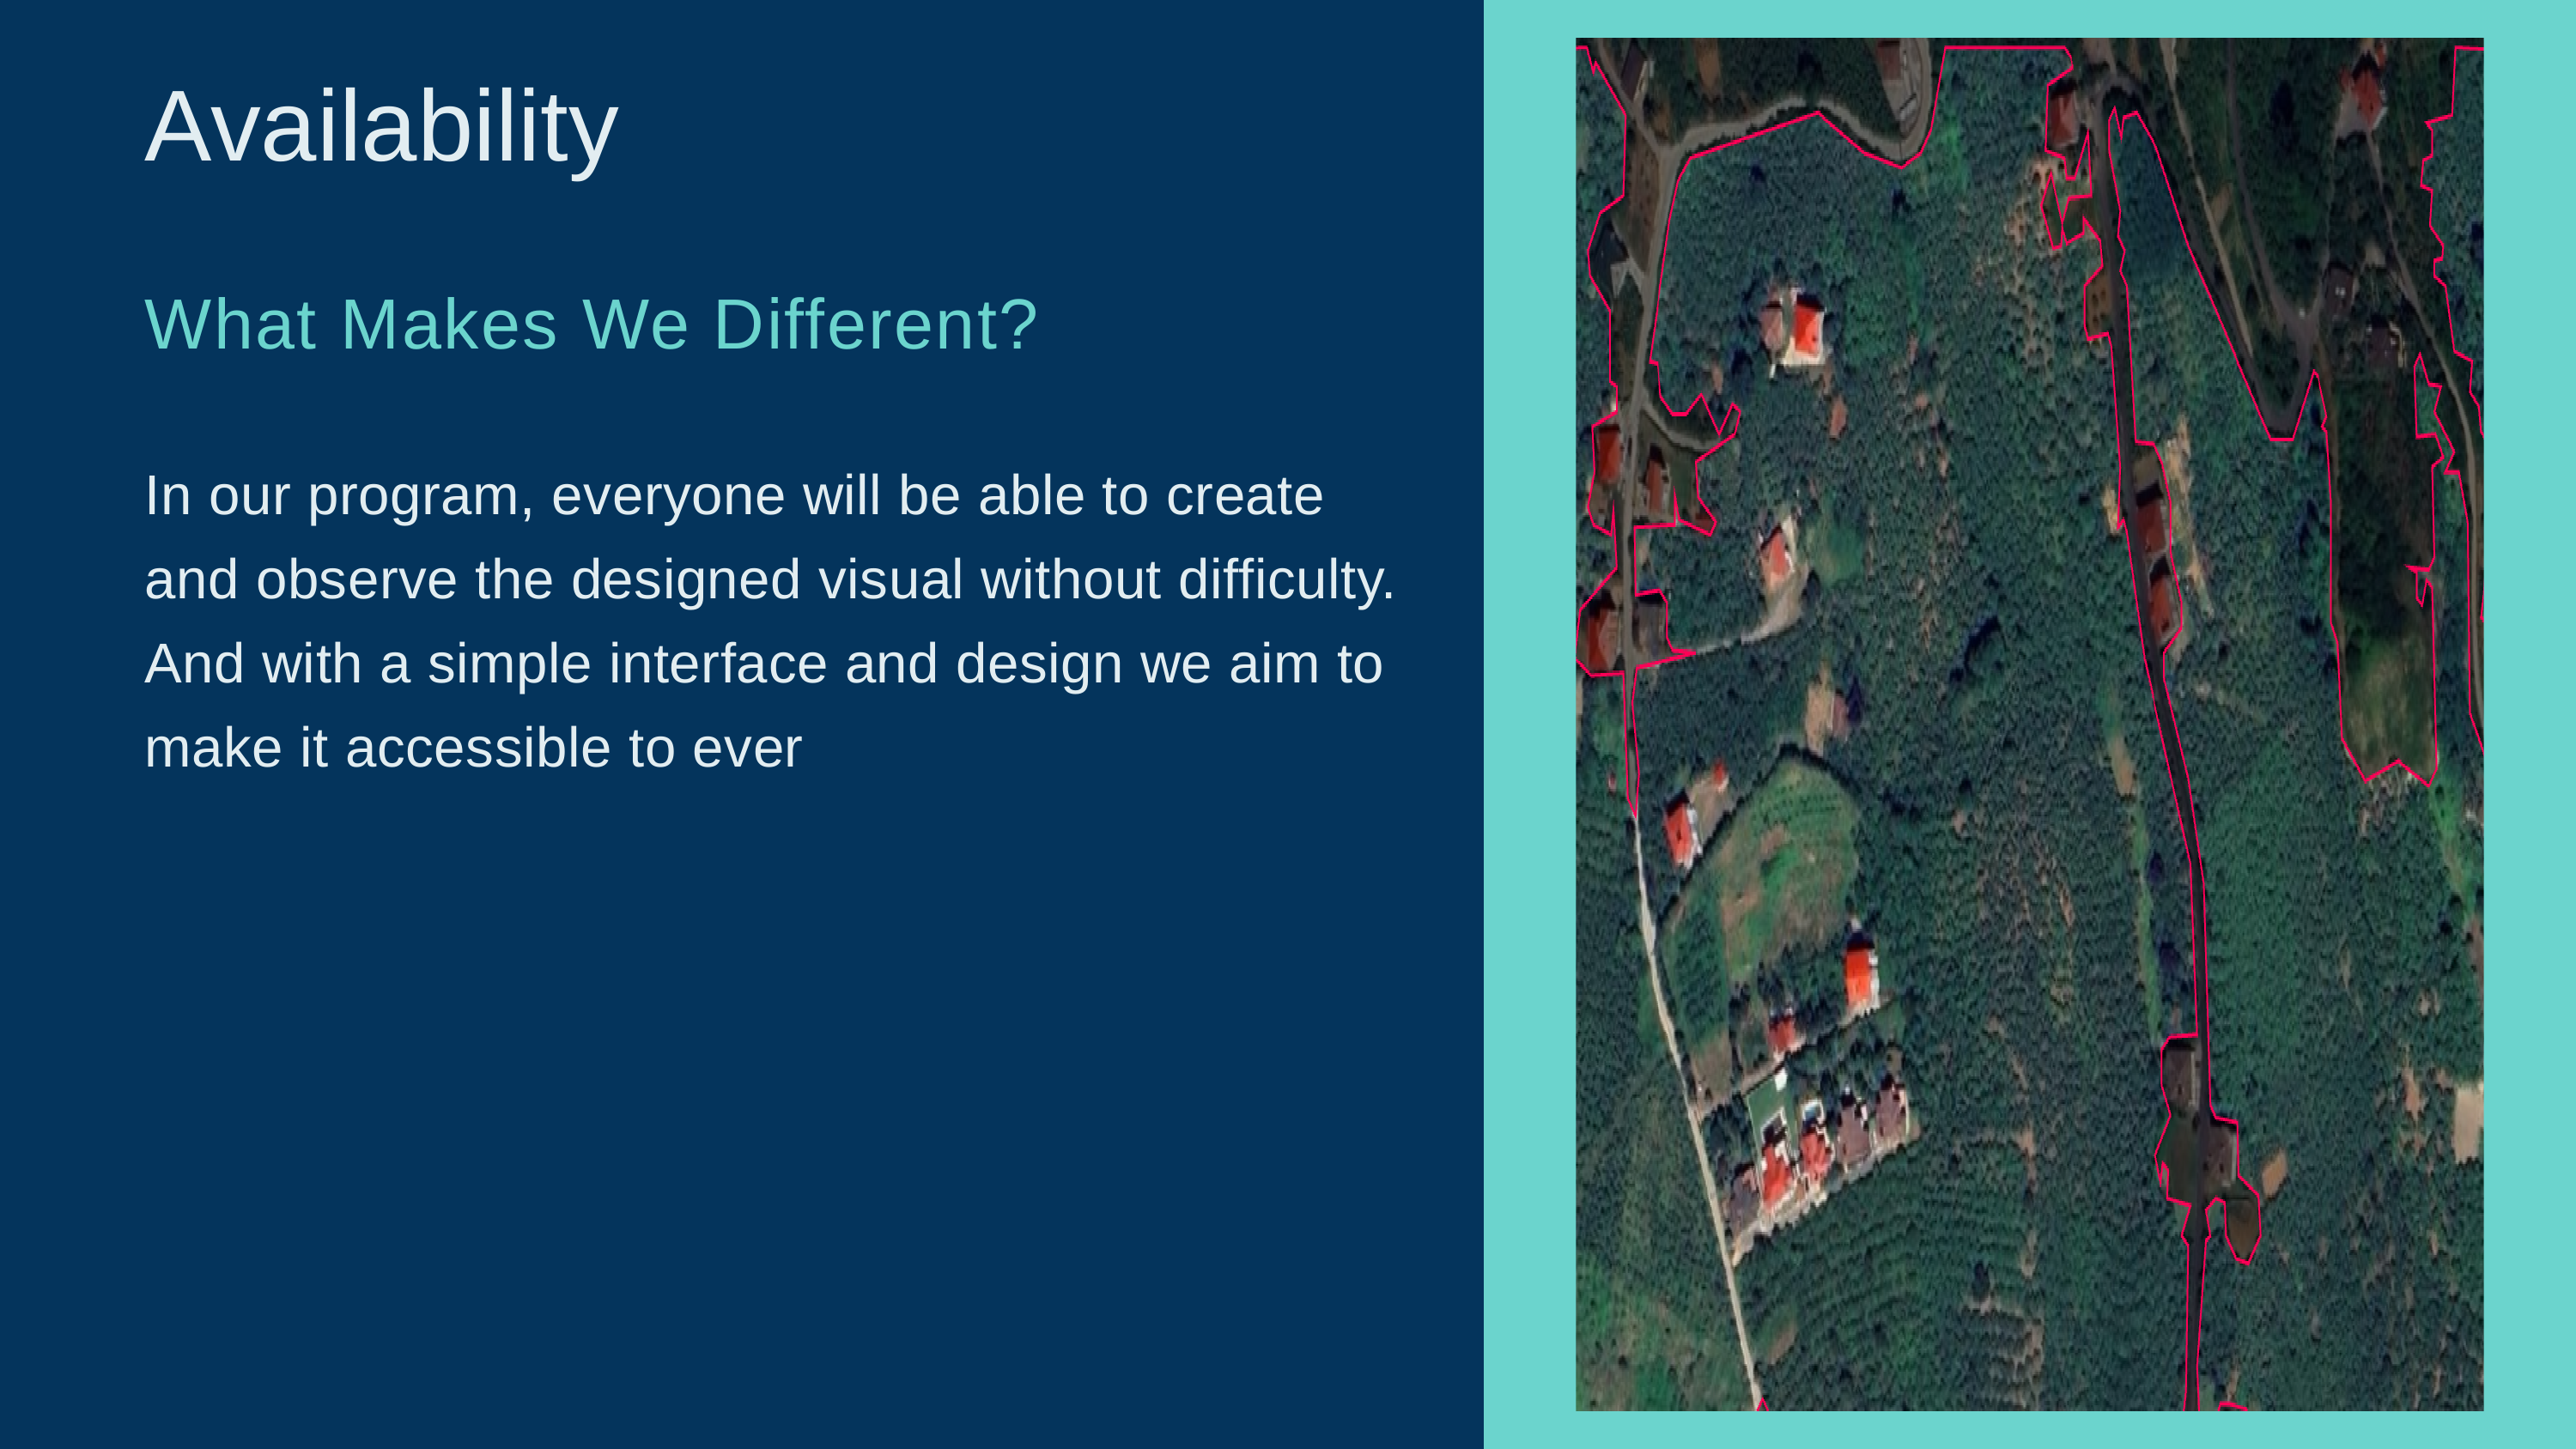

Availability
What Makes We Different?
In our program, everyone will be able to create and observe the designed visual without difficulty. And with a simple interface and design we aim to make it accessible to ever